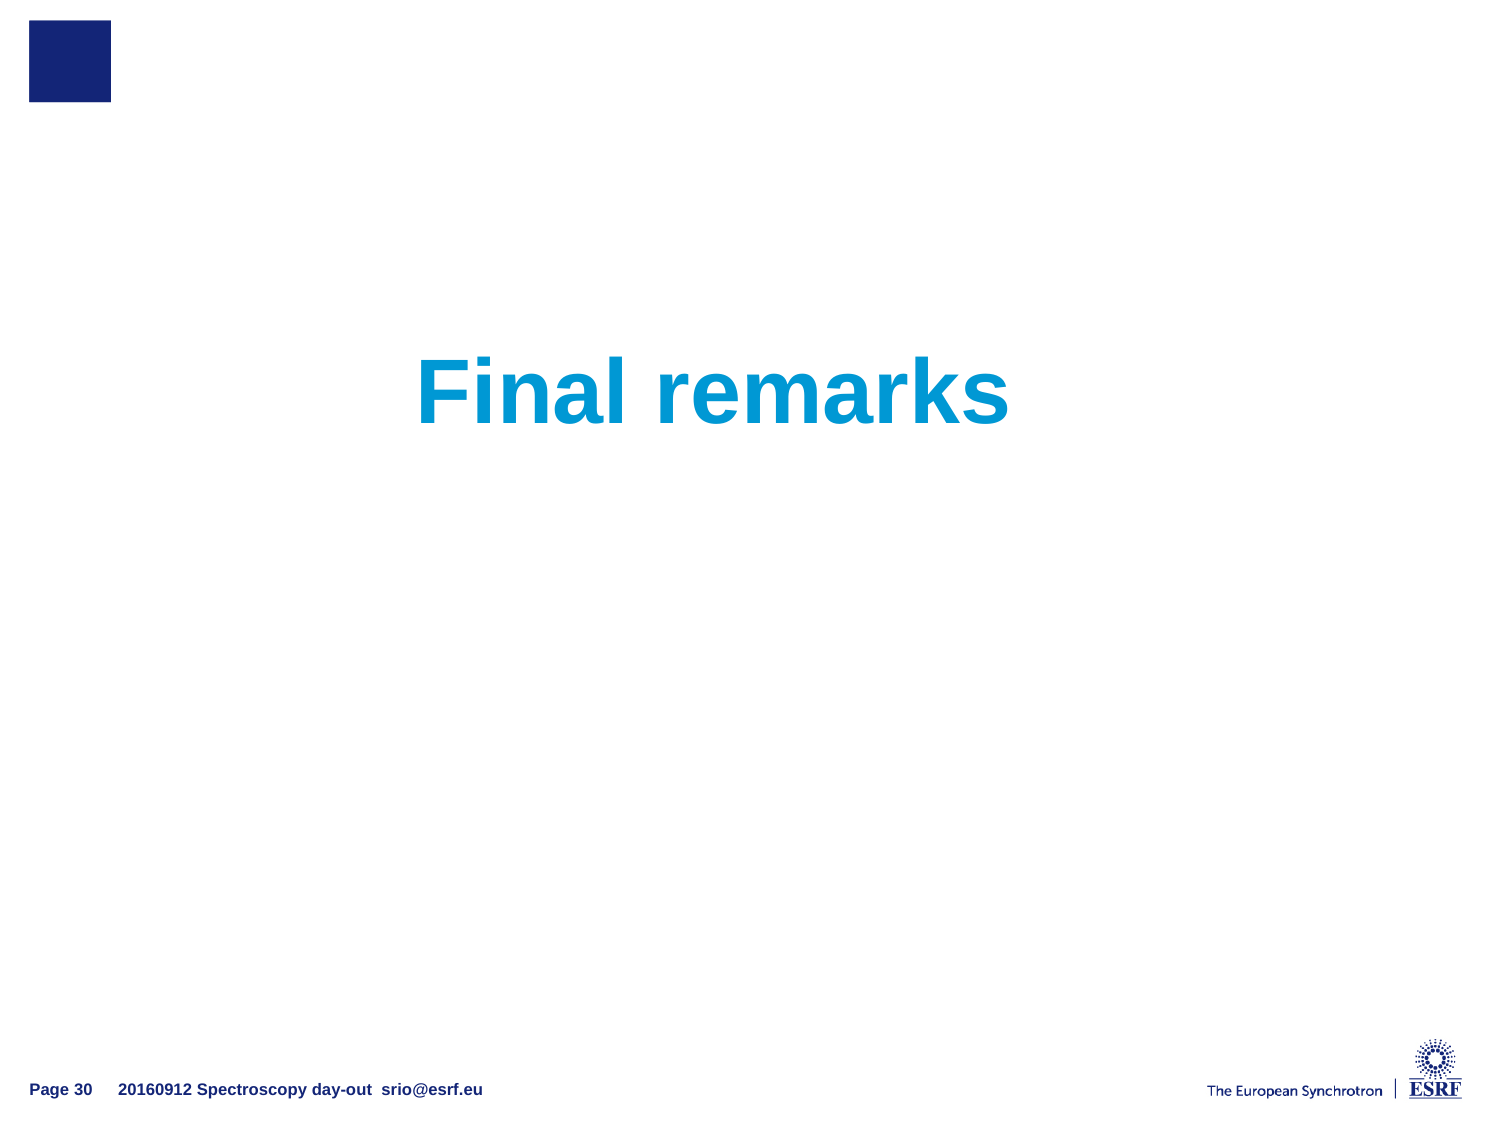

#
Final remarks
20160912 Spectroscopy day-out  srio@esrf.eu
Page 30